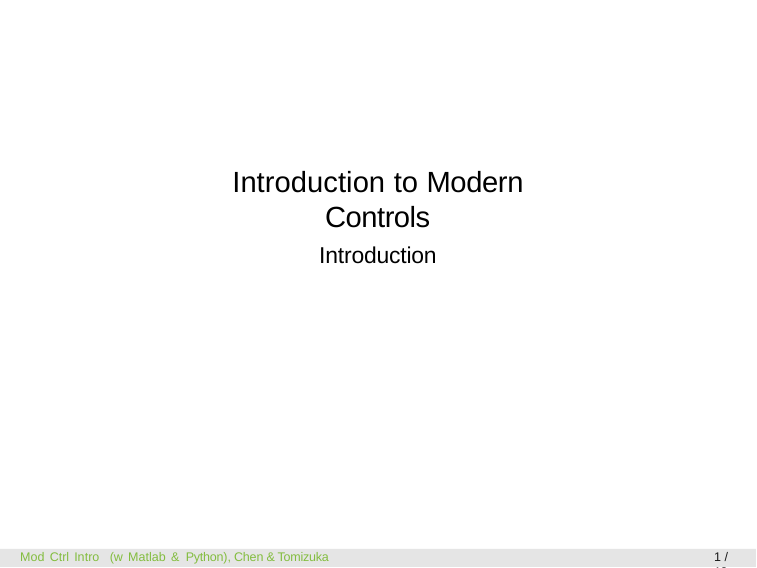

Introduction to Modern Controls
Introduction
Mod Ctrl Intro (w Matlab & Python), Chen & Tomizuka
1 / 18